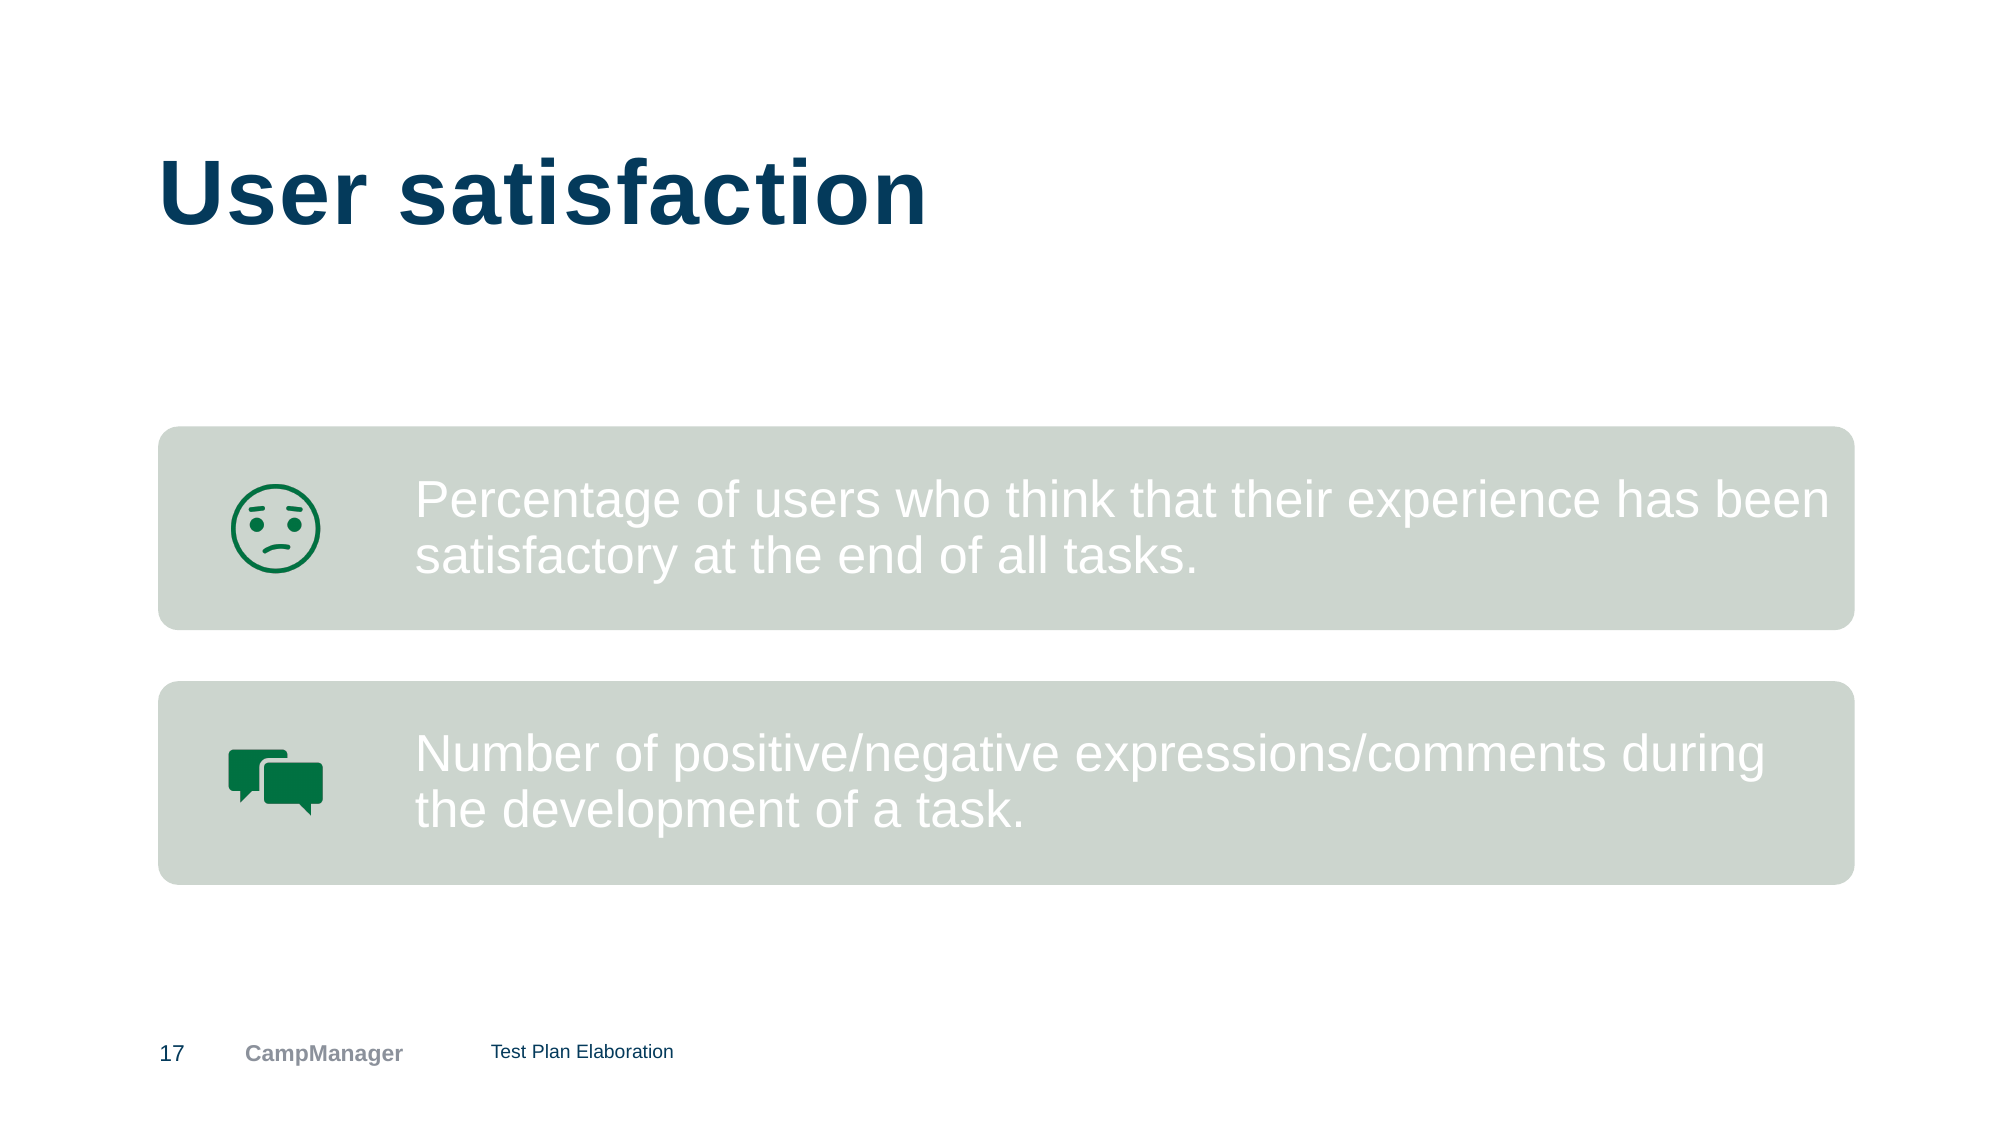

# User satisfaction
Percentage of users who think that their experience has been satisfactory at the end of all tasks.
Number of positive/negative expressions/comments during the development of a task.
17
CampManager
Test Plan Elaboration